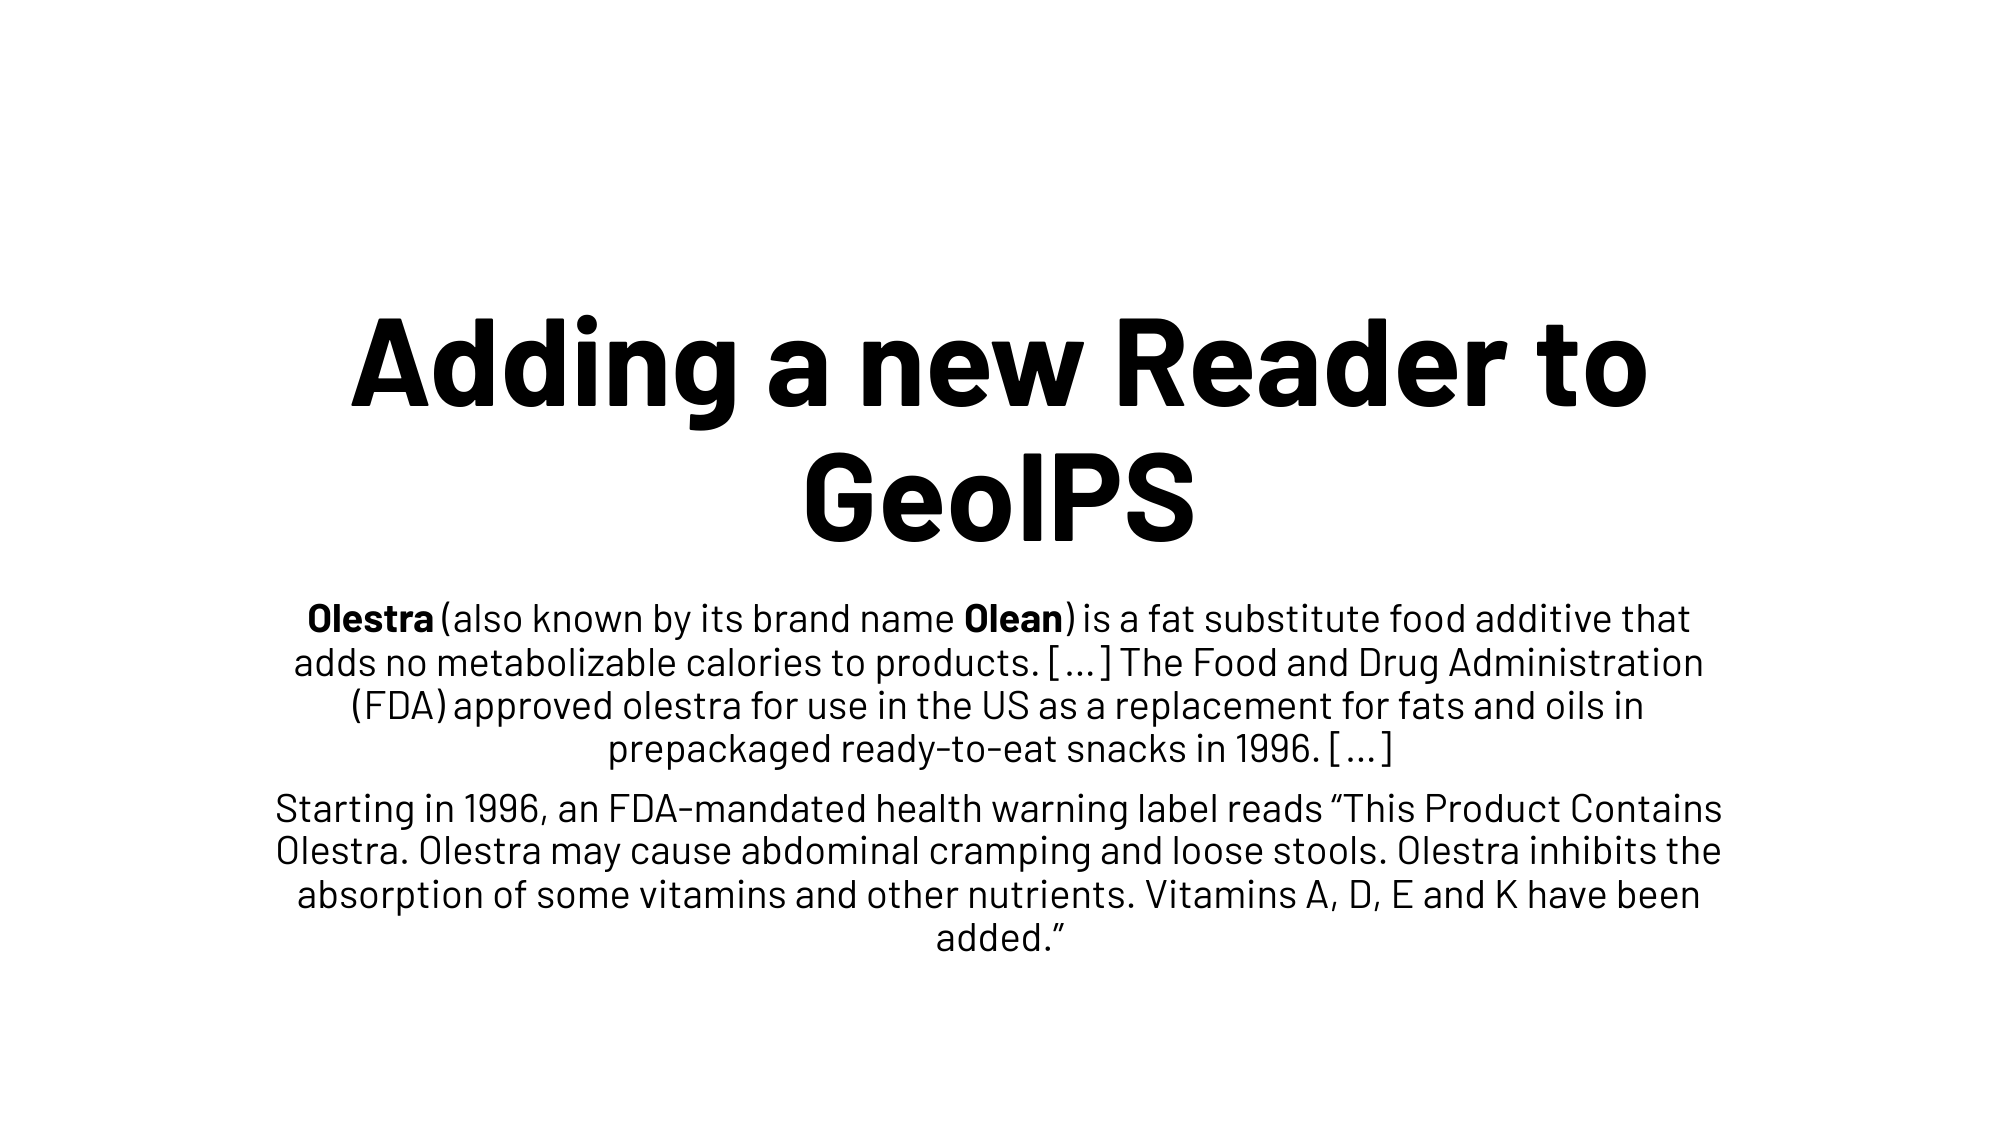

# Adding a new Reader to GeoIPS
Olestra (also known by its brand name Olean) is a fat substitute food additive that adds no metabolizable calories to products. […] The Food and Drug Administration (FDA) approved olestra for use in the US as a replacement for fats and oils in prepackaged ready-to-eat snacks in 1996. […]
Starting in 1996, an FDA-mandated health warning label reads “This Product Contains Olestra. Olestra may cause abdominal cramping and loose stools. Olestra inhibits the absorption of some vitamins and other nutrients. Vitamins A, D, E and K have been added.”